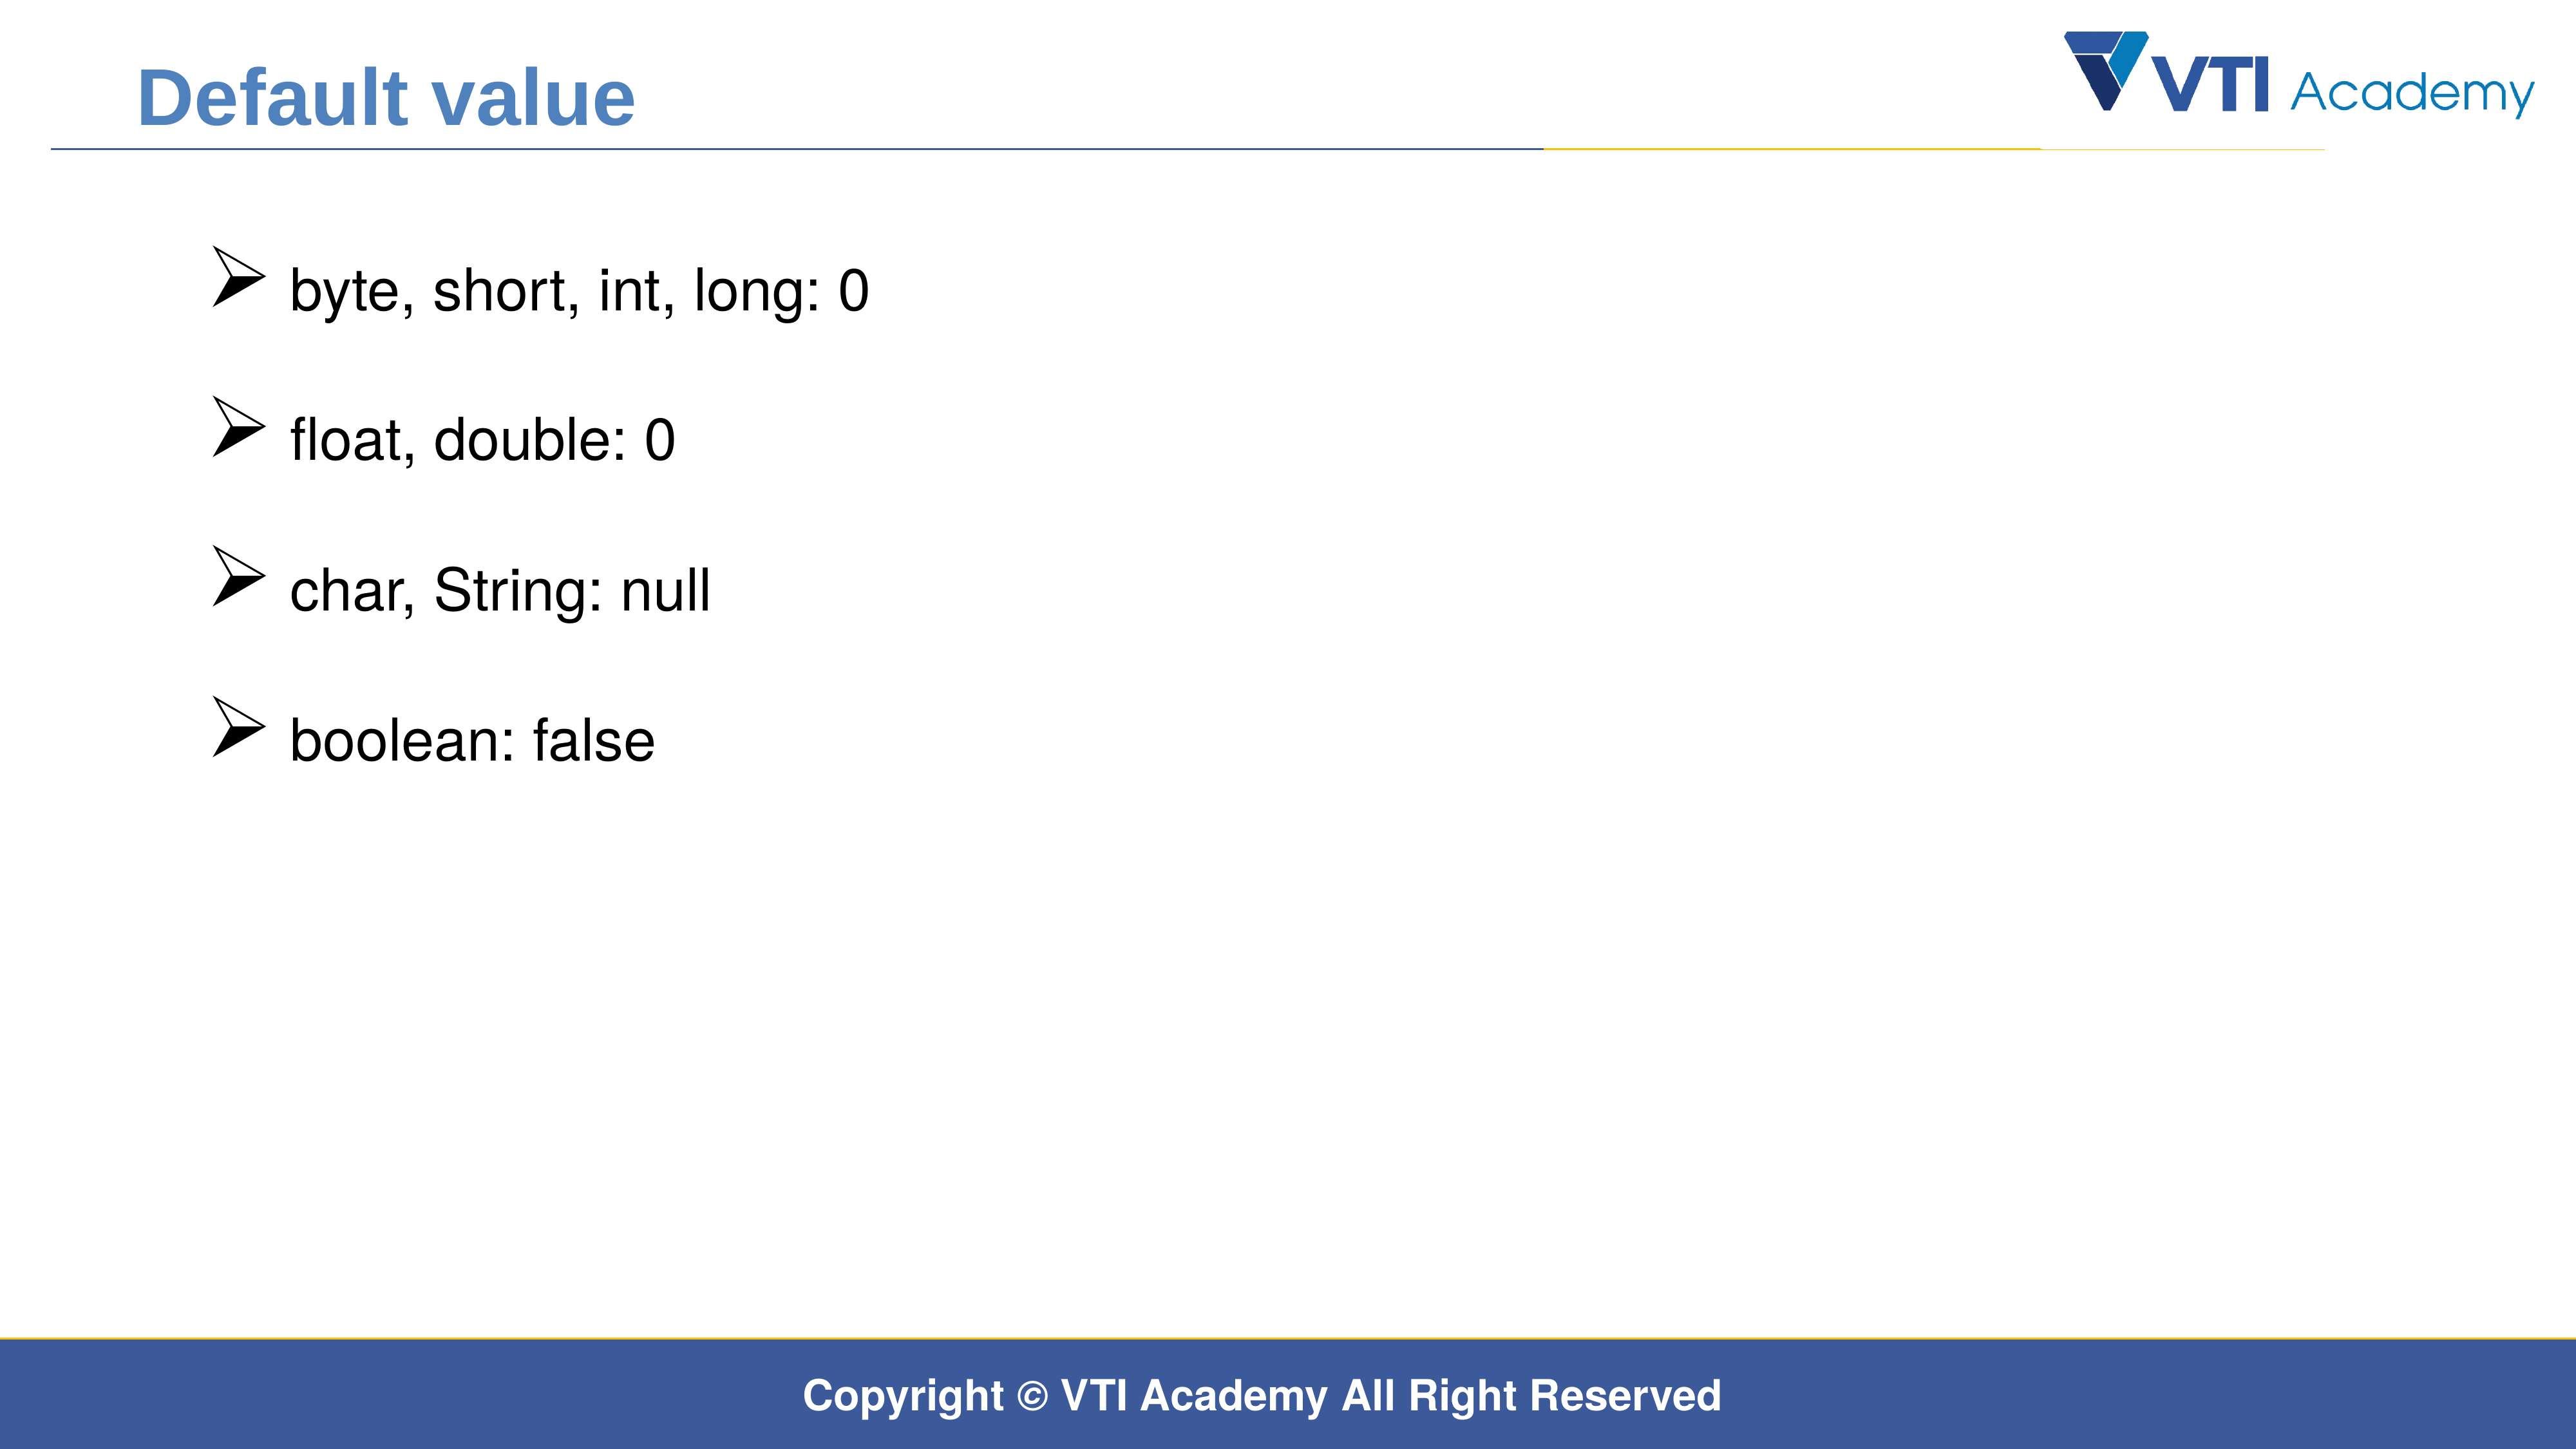

Default value
 byte, short, int, long: 0
 float, double: 0
 char, String: null
 boolean: false